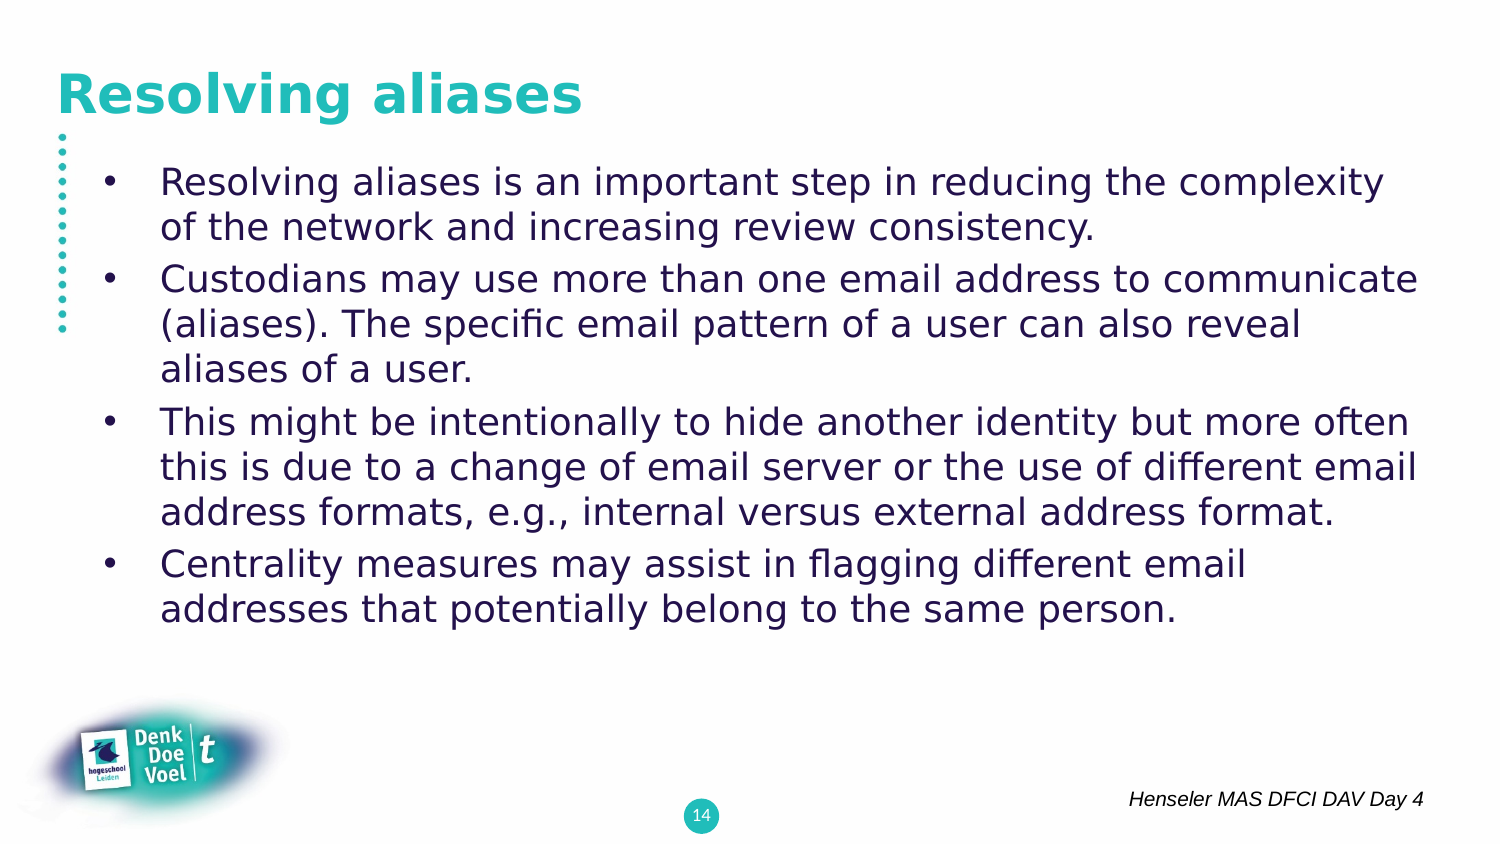

# Resolving aliases
Resolving aliases is an important step in reducing the complexity of the network and increasing review consistency.
Custodians may use more than one email address to communicate (aliases). The specific email pattern of a user can also reveal aliases of a user.
This might be intentionally to hide another identity but more often this is due to a change of email server or the use of different email address formats, e.g., internal versus external address format.
Centrality measures may assist in flagging different email addresses that potentially belong to the same person.